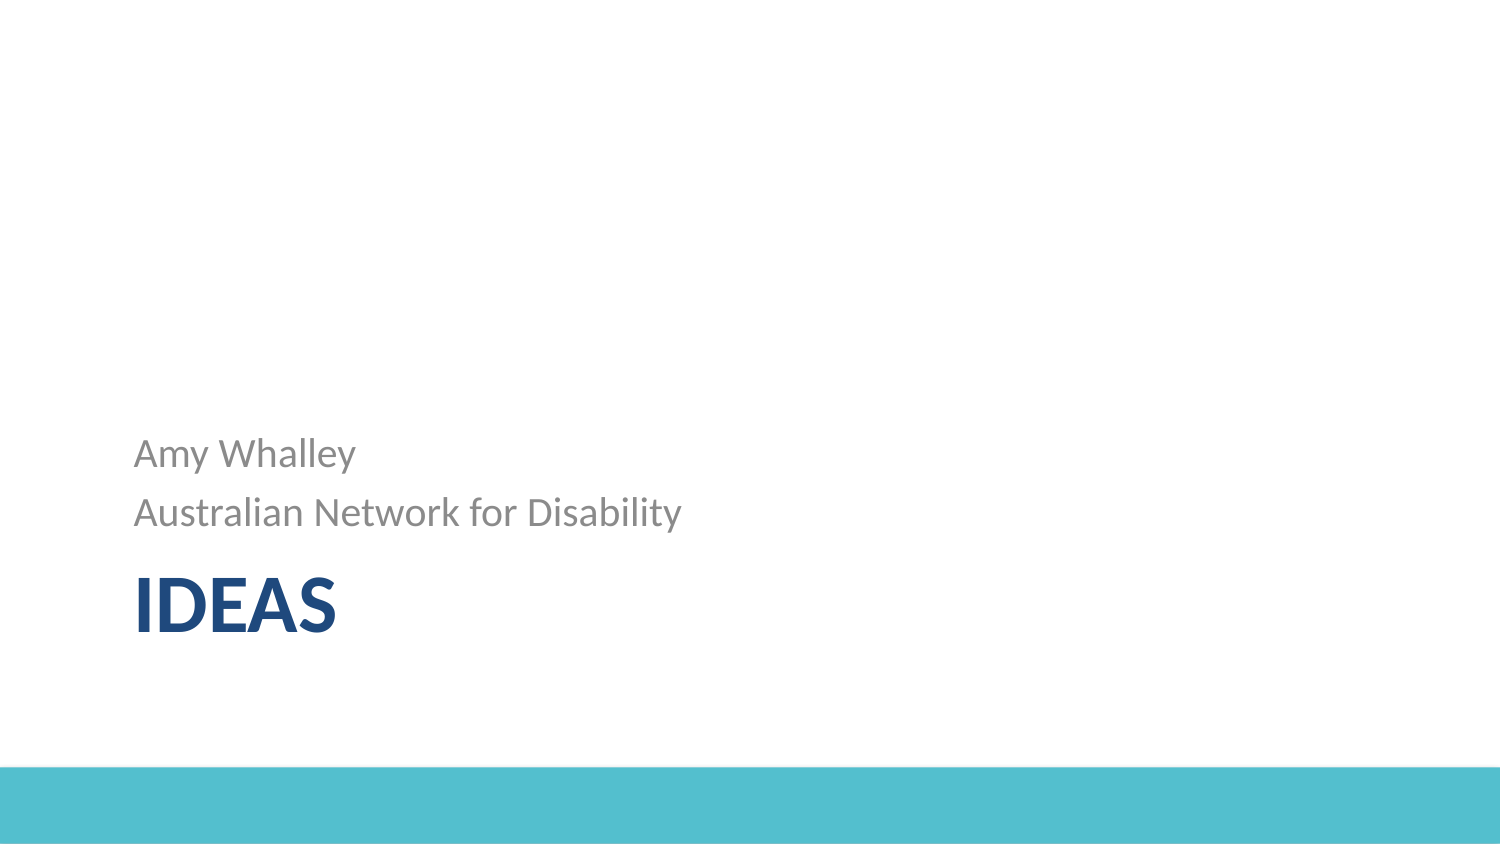

Amy Whalley
Australian Network for Disability
# Ideas